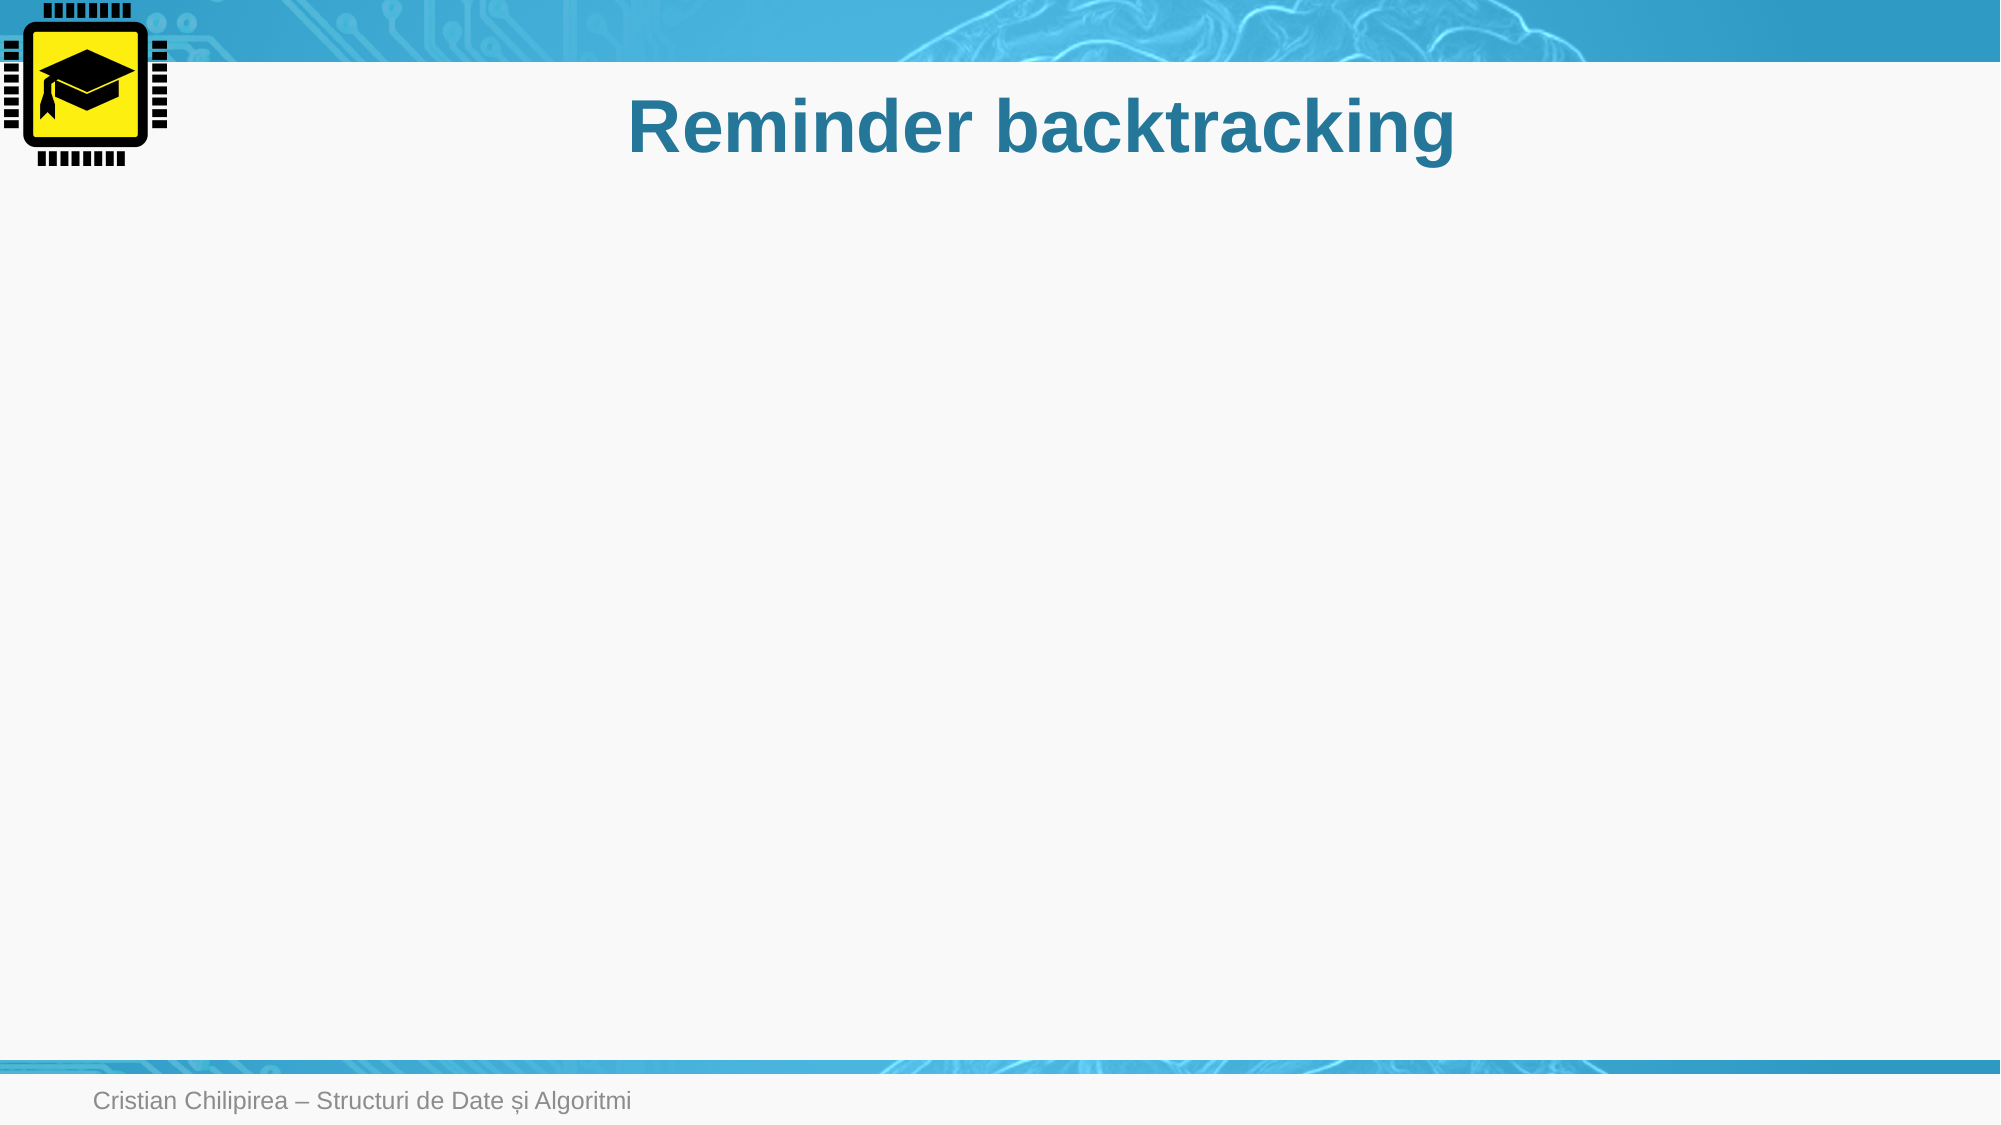

# Reminder backtracking
Cristian Chilipirea – Structuri de Date și Algoritmi